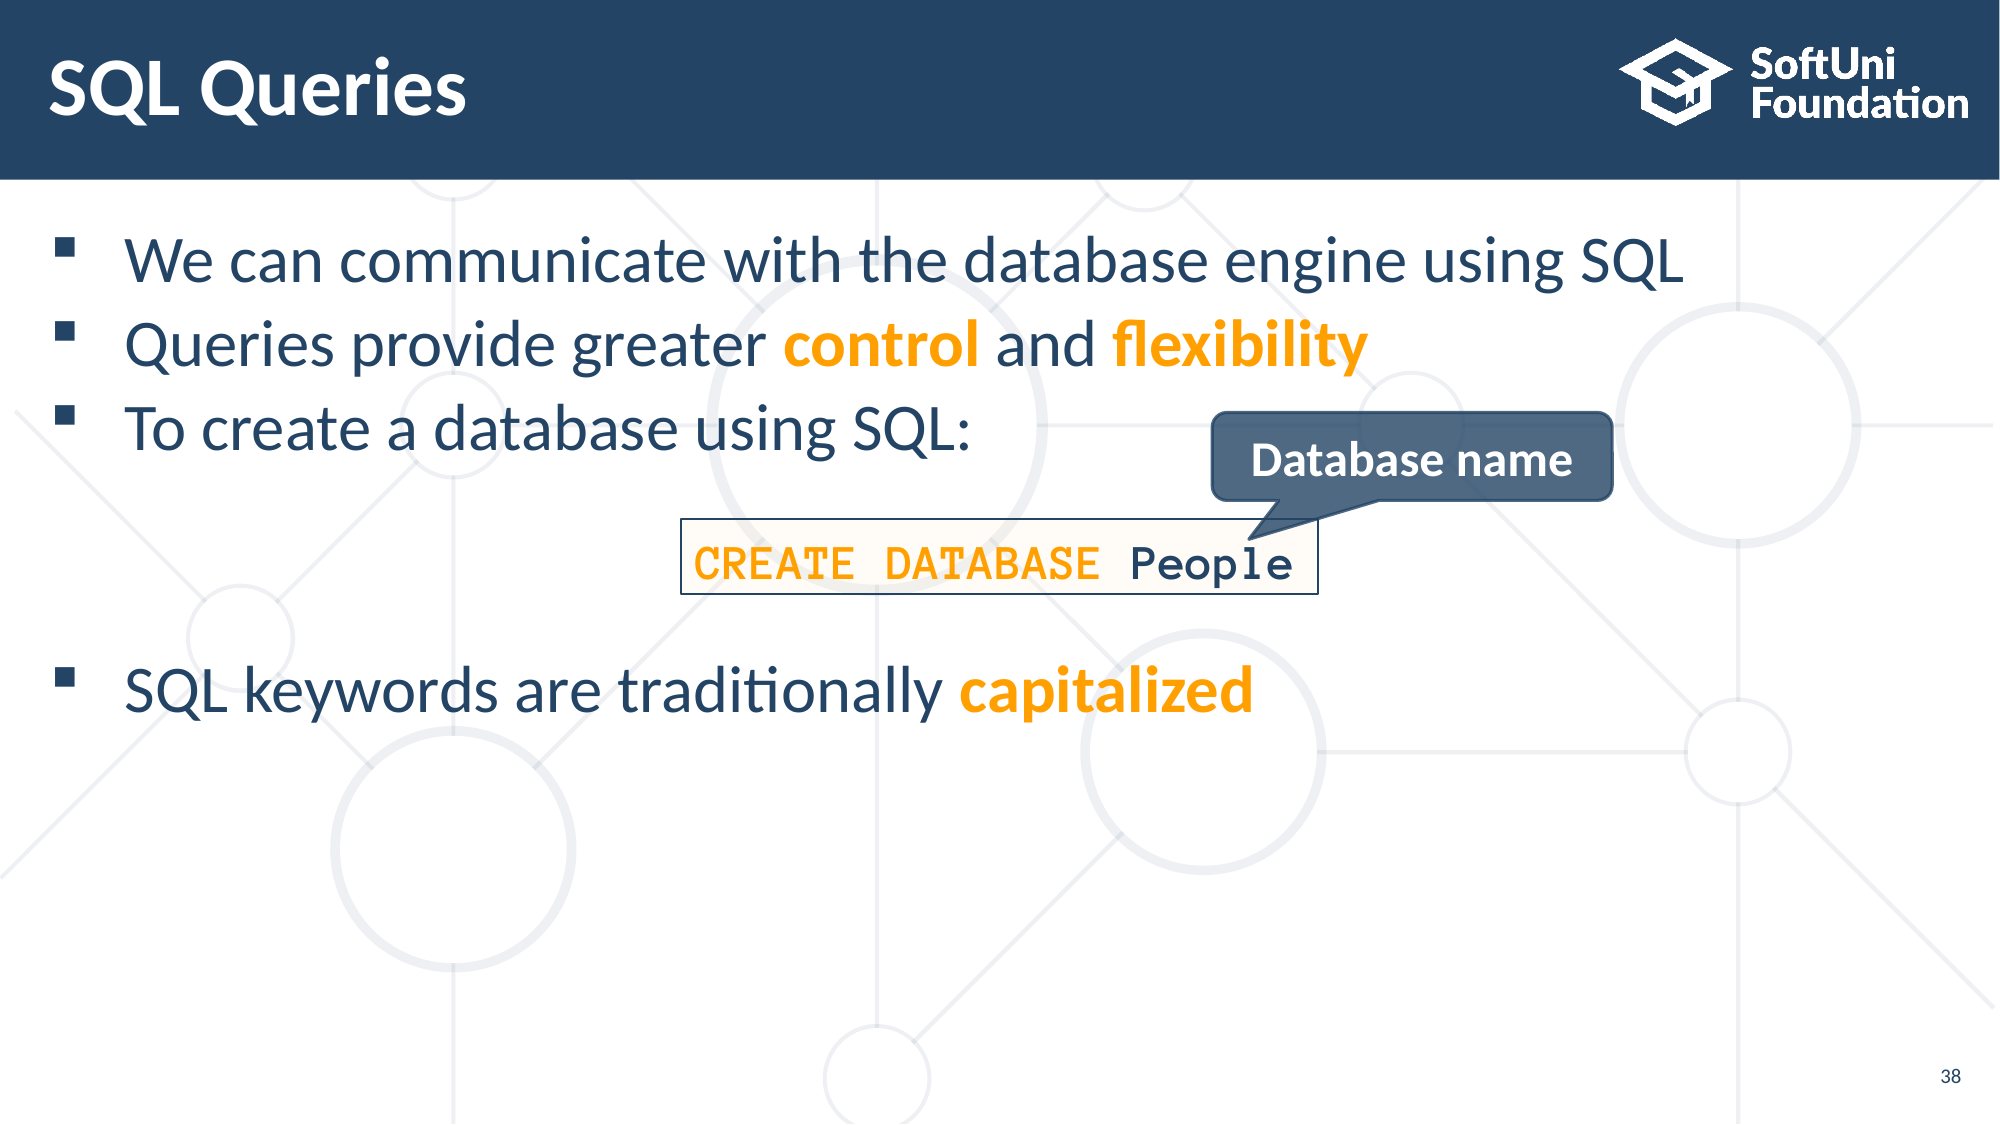

# SQL Queries
We can communicate with the database engine using SQL
Queries provide greater control and flexibility
To create a database using SQL:

SQL keywords are traditionally capitalized
Database name
CREATE DATABASE People
38